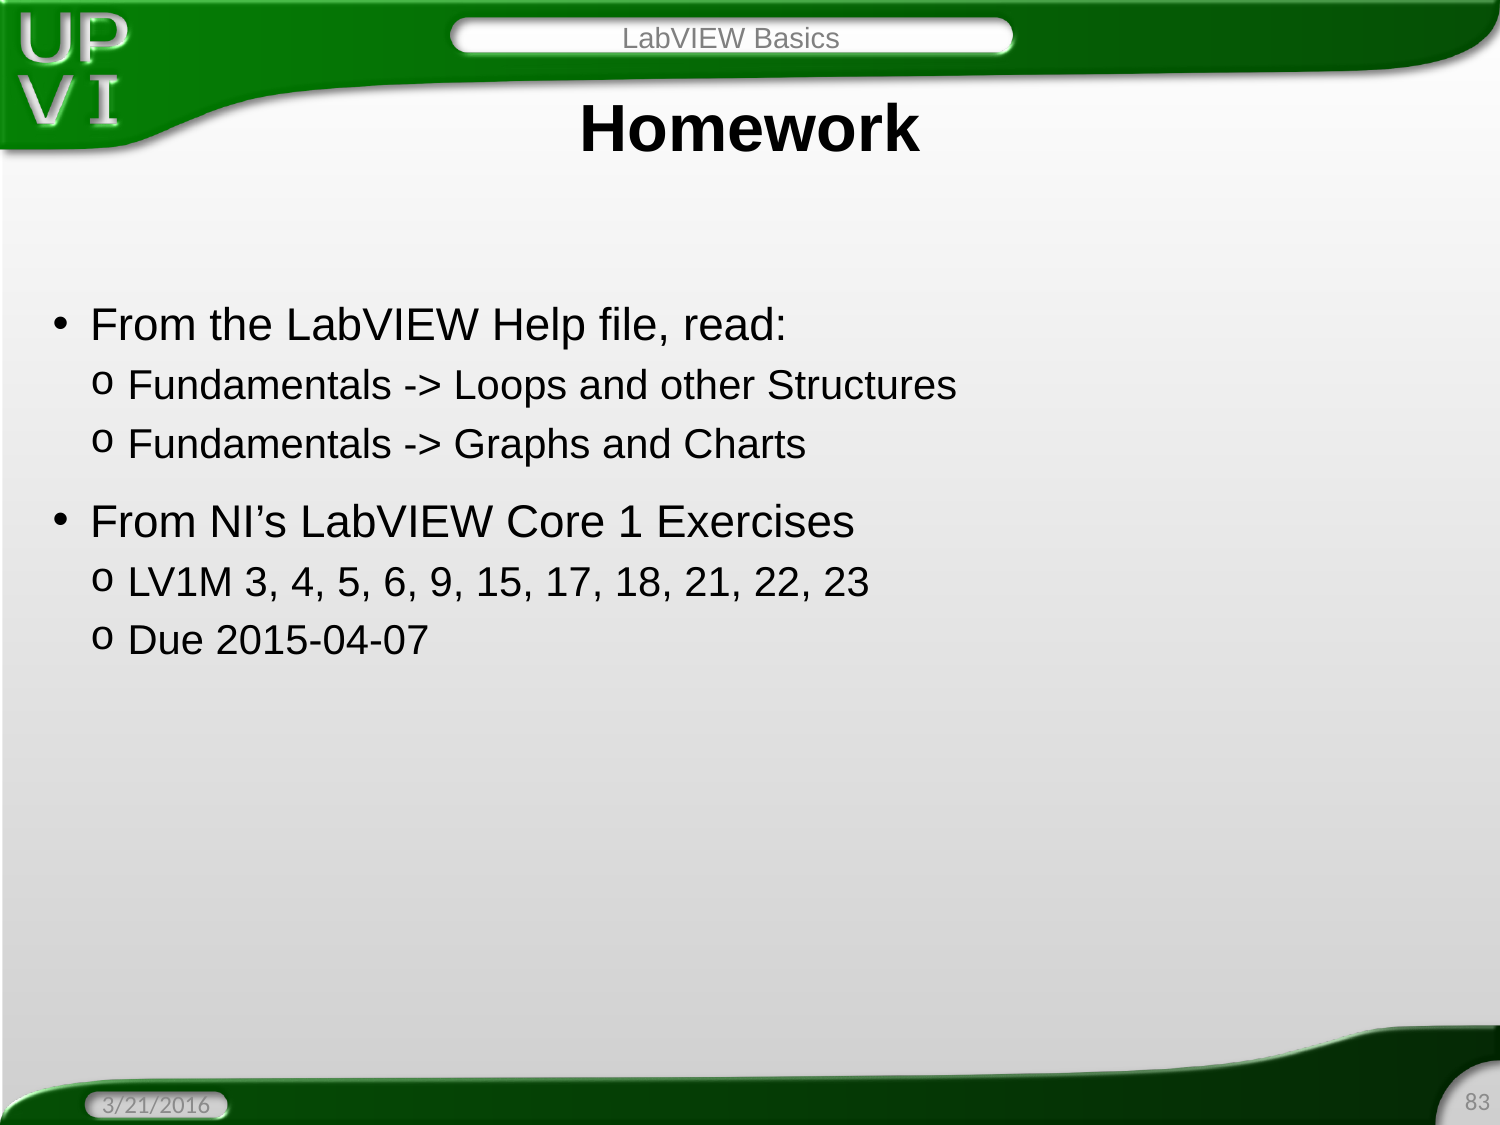

LabVIEW Basics
# Homework
From the LabVIEW Help file, read:
Fundamentals -> Loops and other Structures
Fundamentals -> Graphs and Charts
From NI’s LabVIEW Core 1 Exercises
LV1M 3, 4, 5, 6, 9, 15, 17, 18, 21, 22, 23
Due 2015-04-07

83
3/21/2016